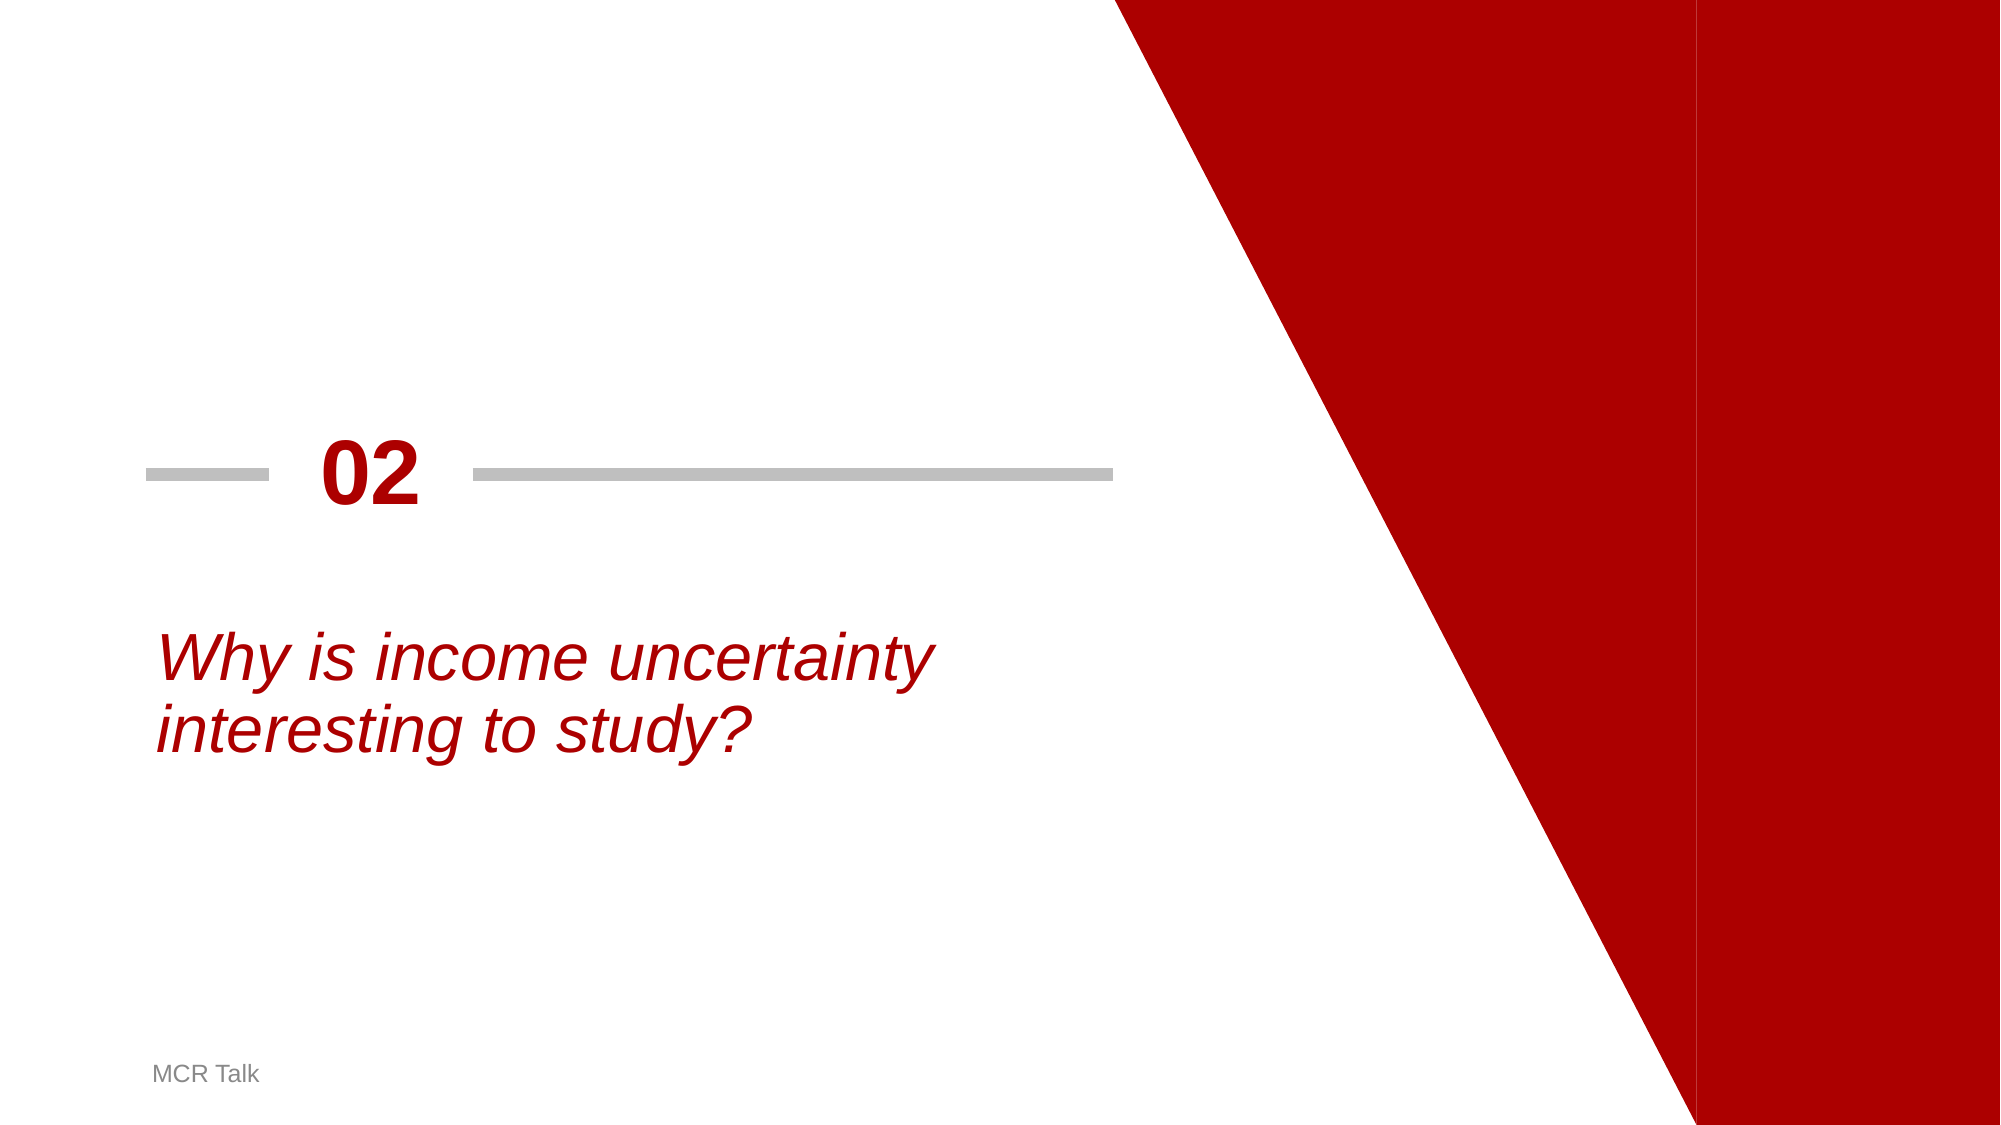

02
Why is income uncertainty interesting to study?